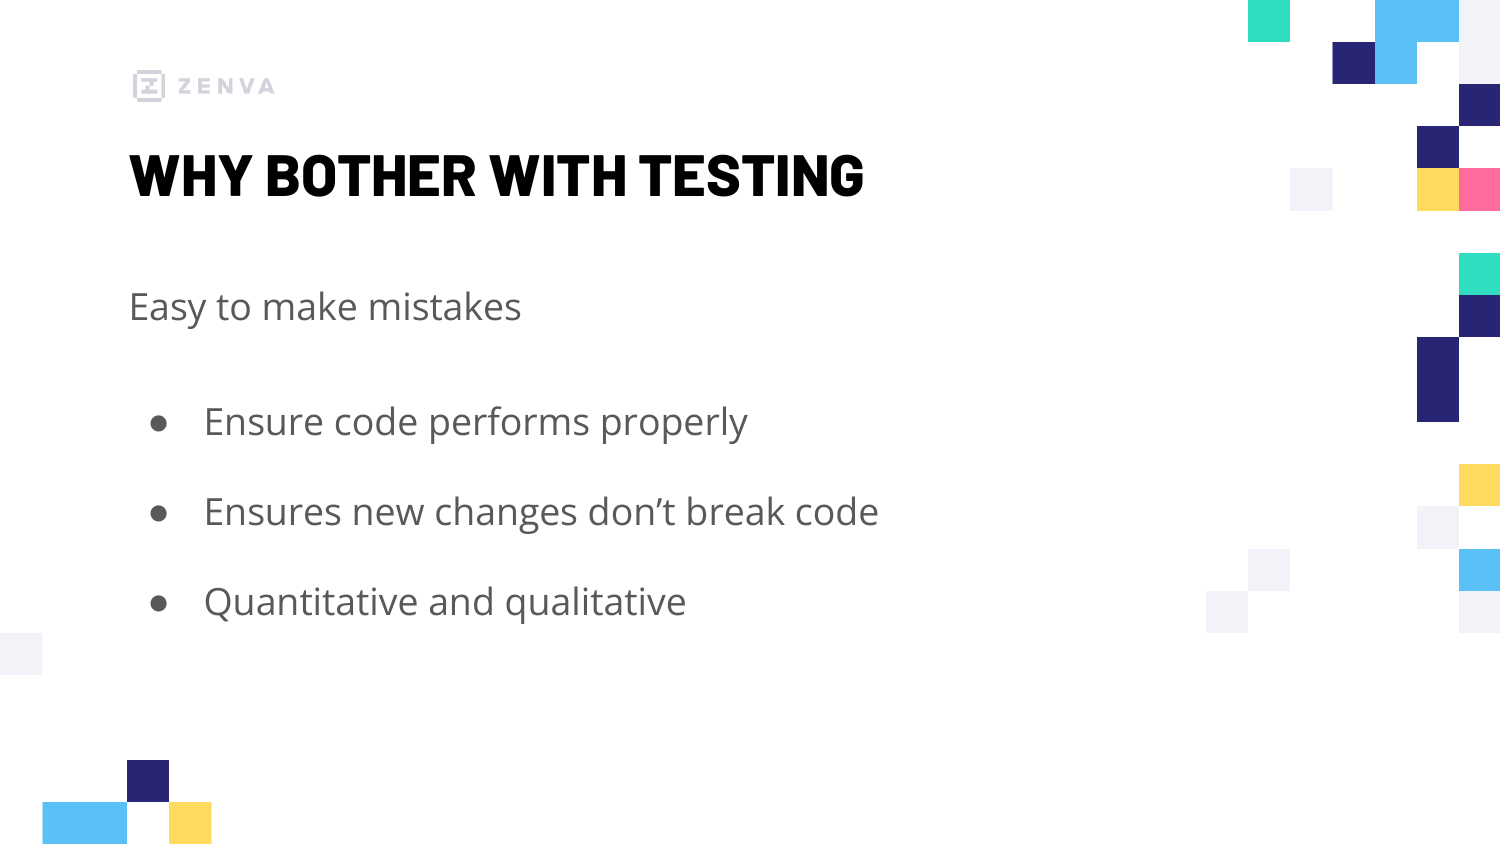

# WHY BOTHER WITH TESTING
Easy to make mistakes
Ensure code performs properly
Ensures new changes don’t break code
Quantitative and qualitative